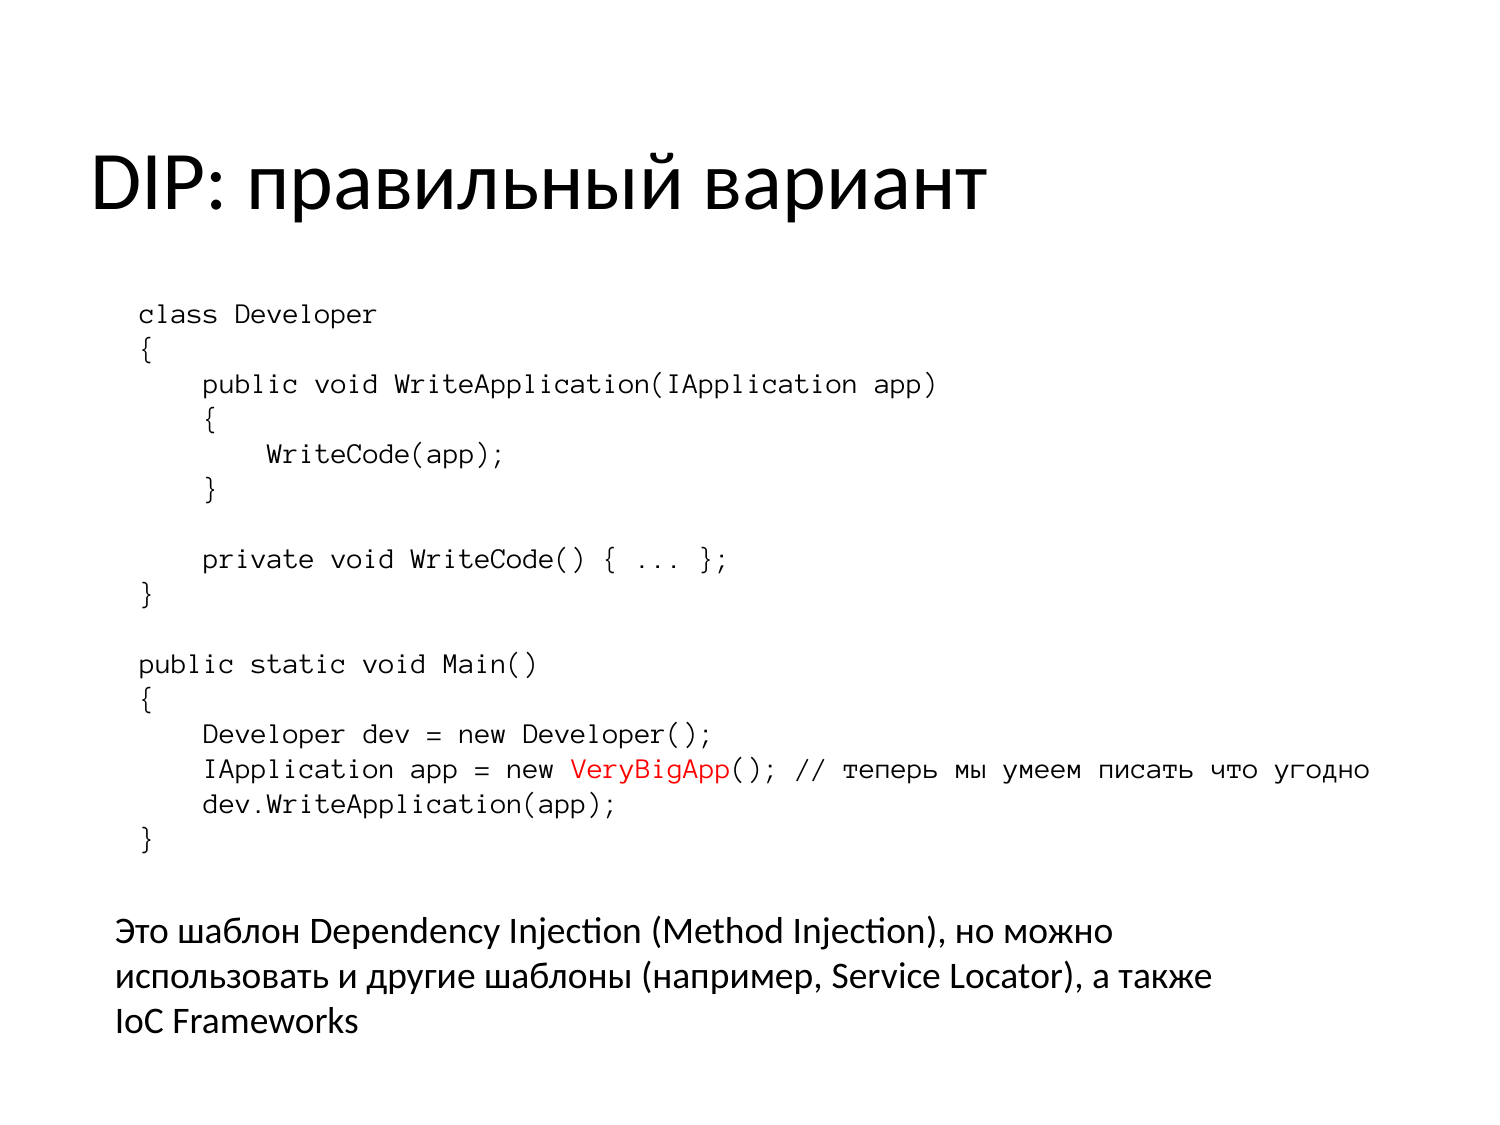

# DIP: правильный вариант
class Developer
{
    public void WriteApplication(IApplication app)
    {
        WriteCode(app);
    }

    private void WriteCode() { ... };
}

public static void Main()
{
    Developer dev = new Developer();
    IApplication app = new VeryBigApp(); // теперь мы умеем писать что угодно
    dev.WriteApplication(app);
}
Это шаблон Dependency Injection (Method Injection), но можно использовать и другие шаблоны (например, Service Locator), а также IoC Frameworks